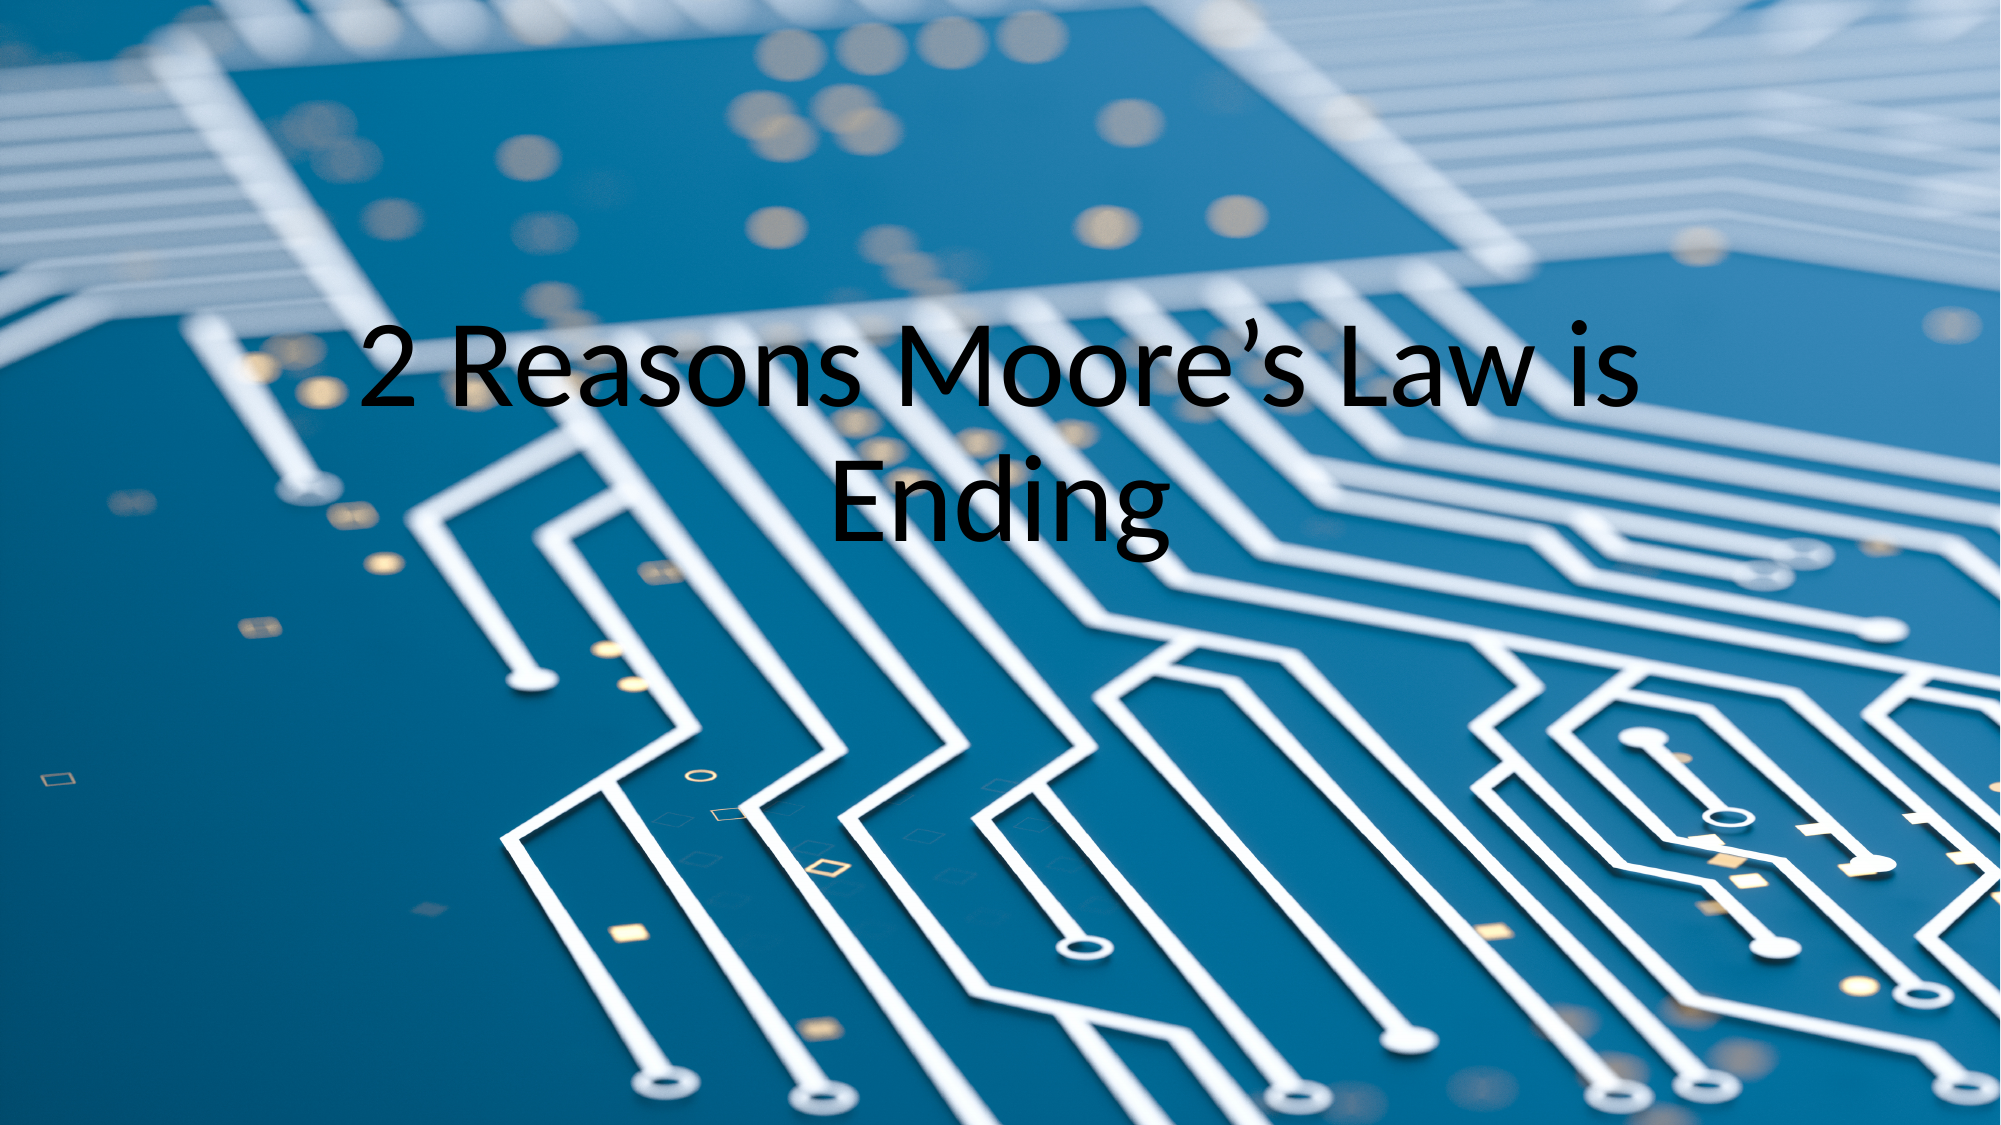

# 2 Reasons Moore’s Law is Ending